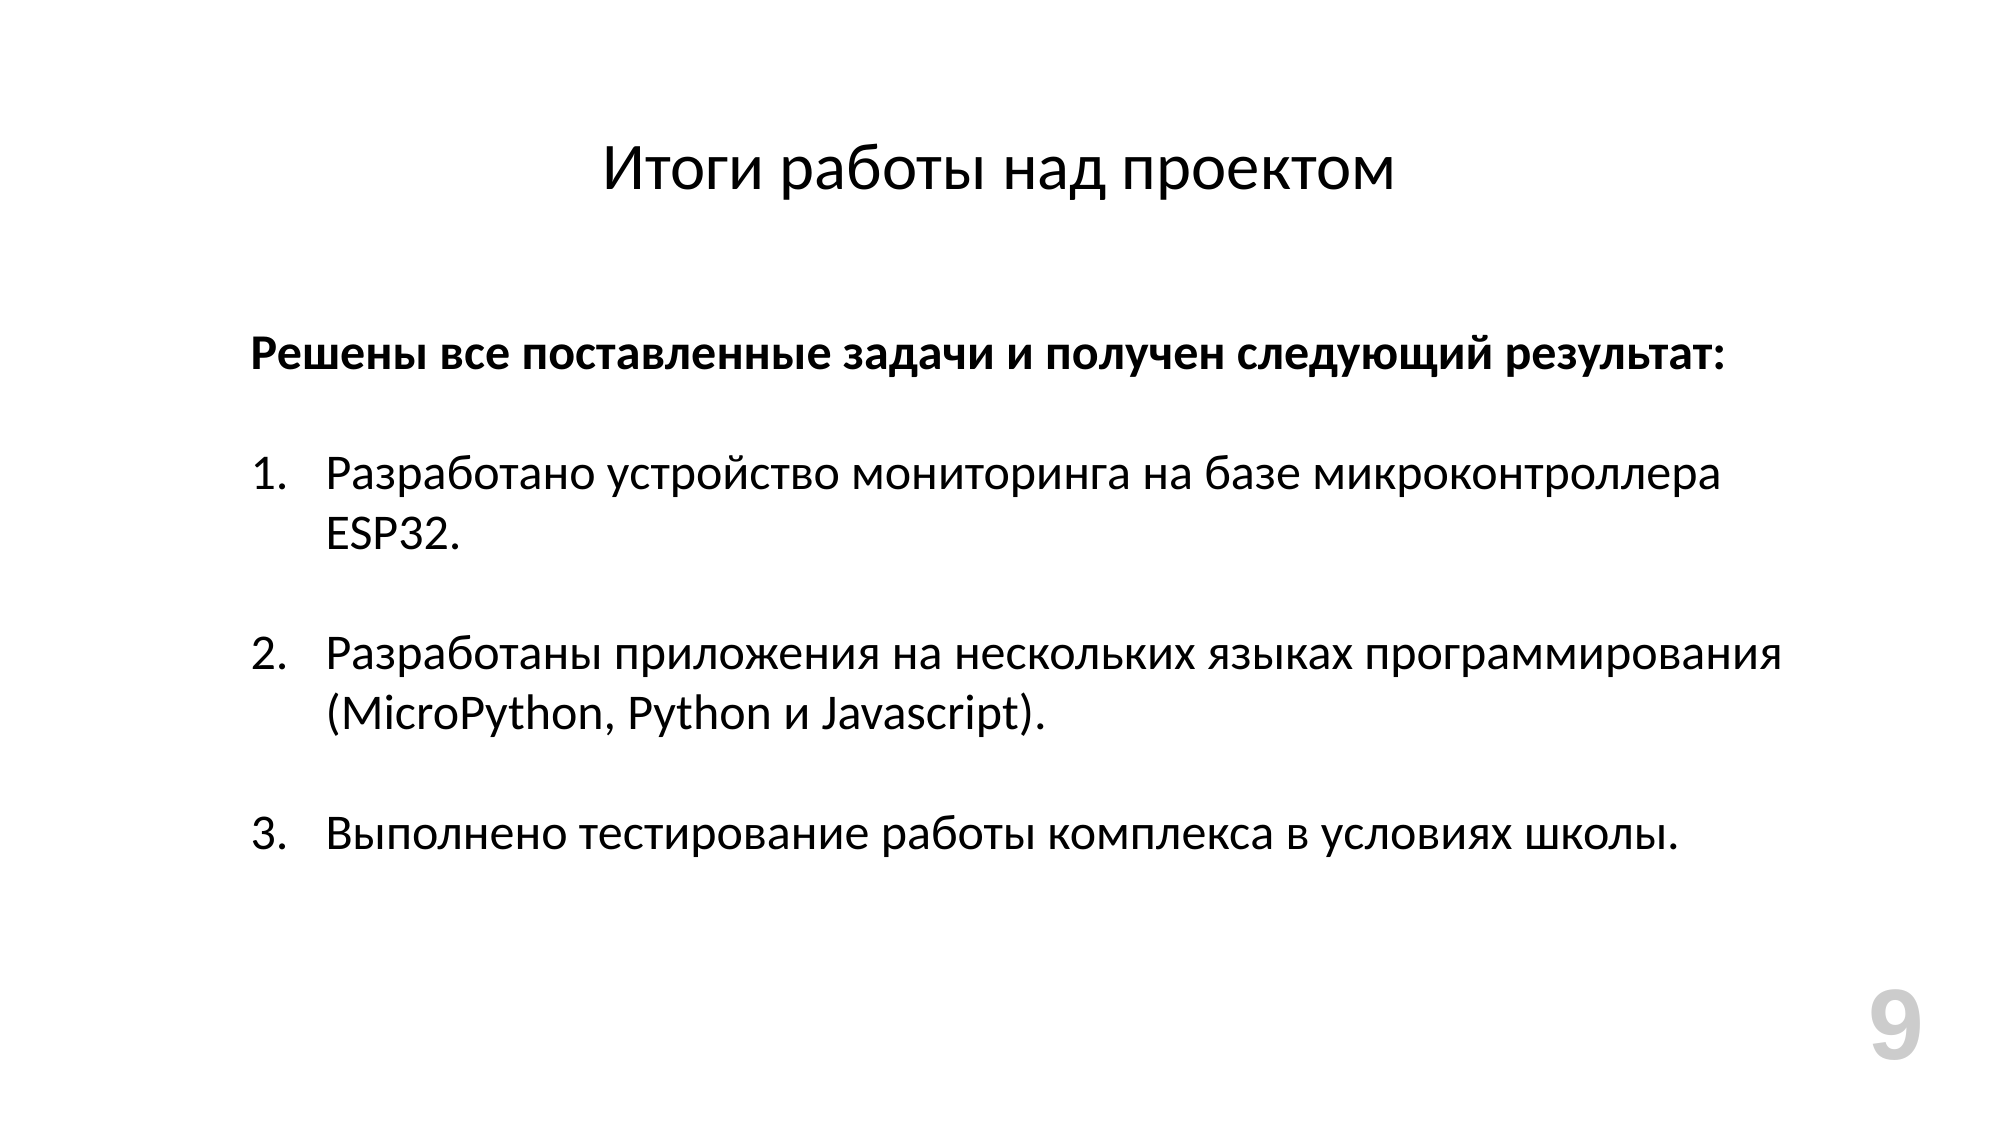

# Итоги работы над проектом

Решены все поставленные задачи и получен следующий результат:

Разработано устройство мониторинга на базе микроконтроллера ESP32.

Разработаны приложения на нескольких языках программирования (MicroPython, Python и Javascript).

Выполнено тестирование работы комплекса в условиях школы.
9